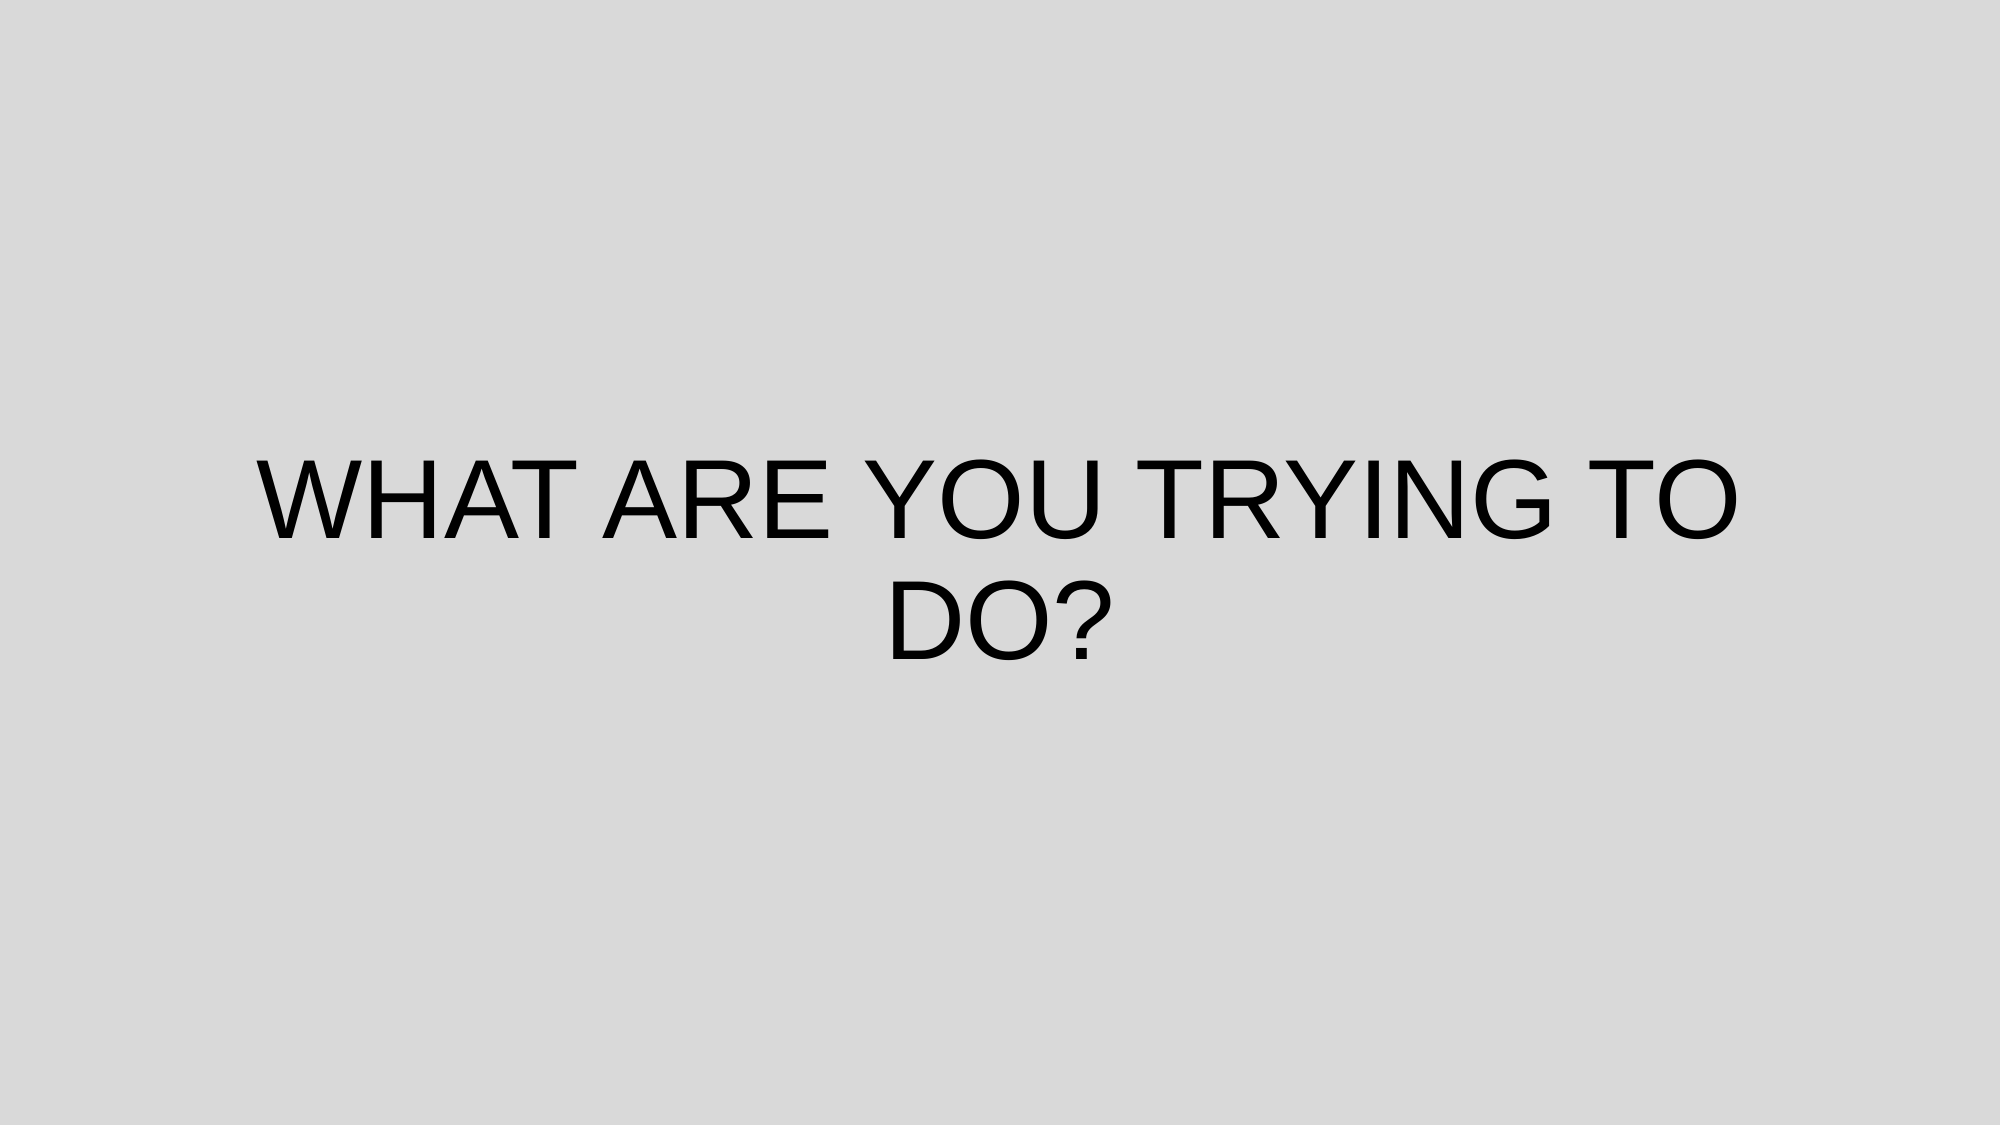

# What are you trying to do?